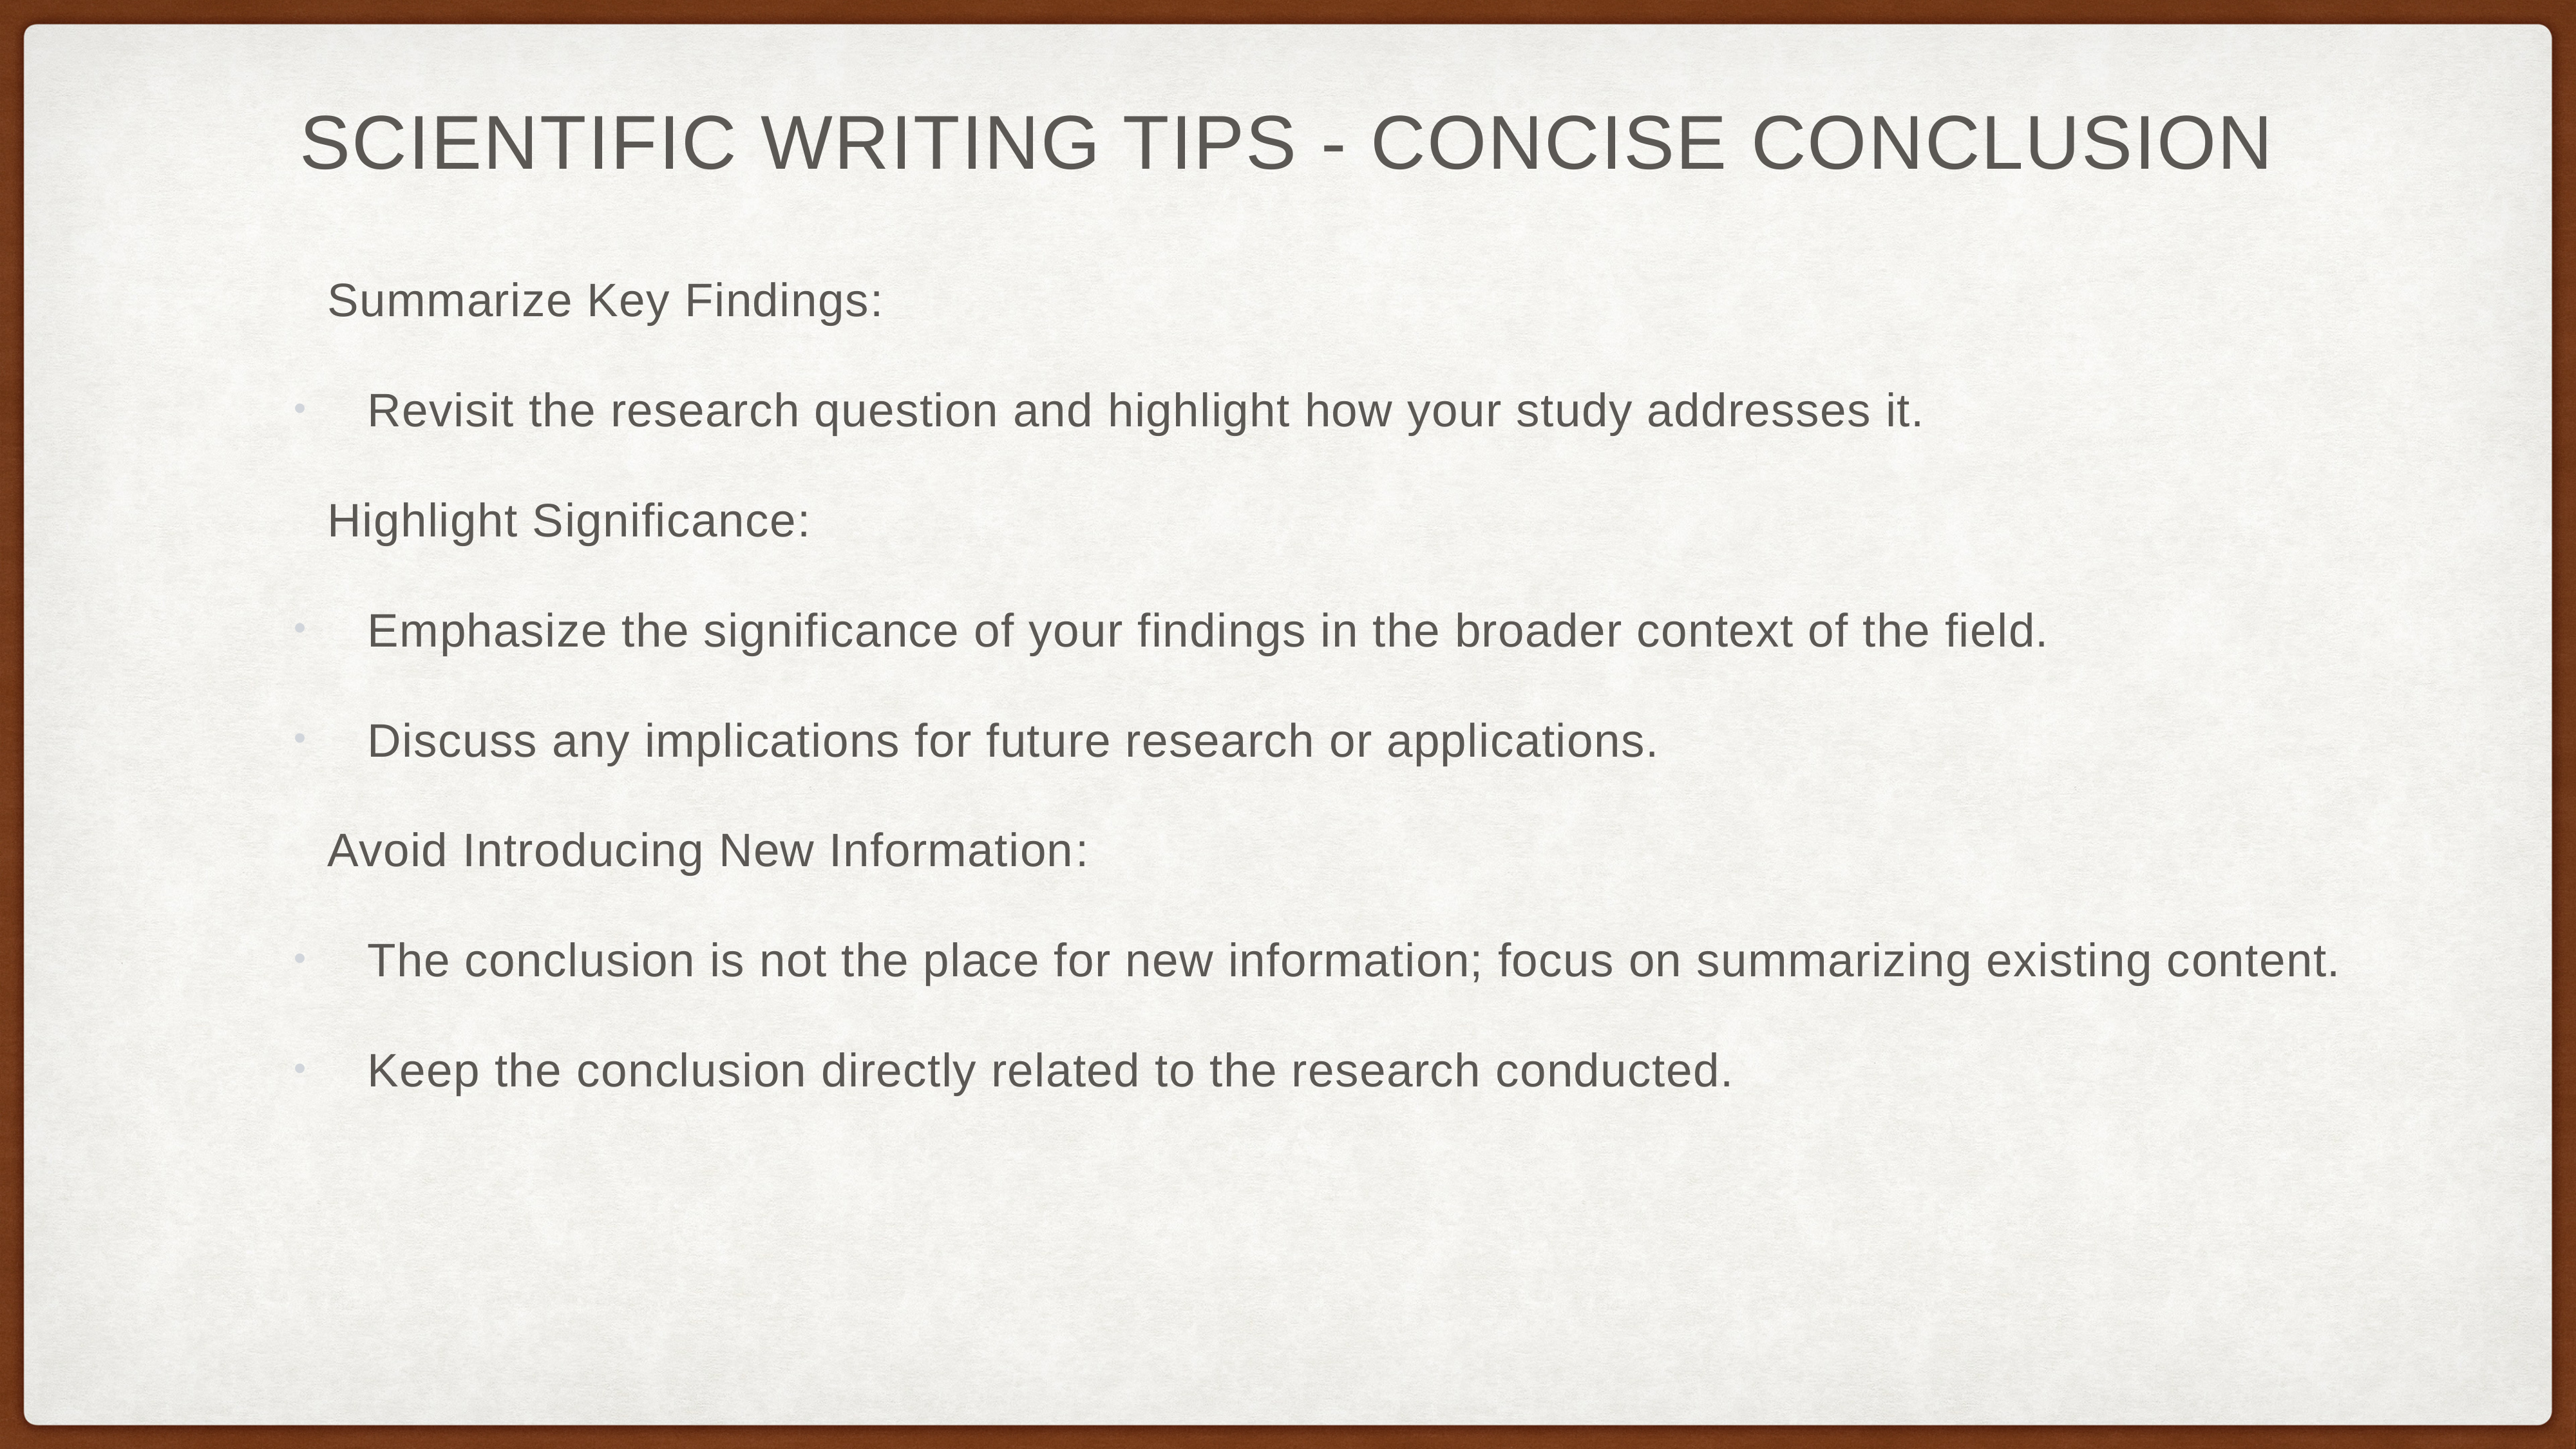

# Scientific writing tips - Concise Conclusion
	Summarize Key Findings:
Revisit the research question and highlight how your study addresses it.
	Highlight Significance:
Emphasize the significance of your findings in the broader context of the field.
Discuss any implications for future research or applications.
	Avoid Introducing New Information:
The conclusion is not the place for new information; focus on summarizing existing content.
Keep the conclusion directly related to the research conducted.